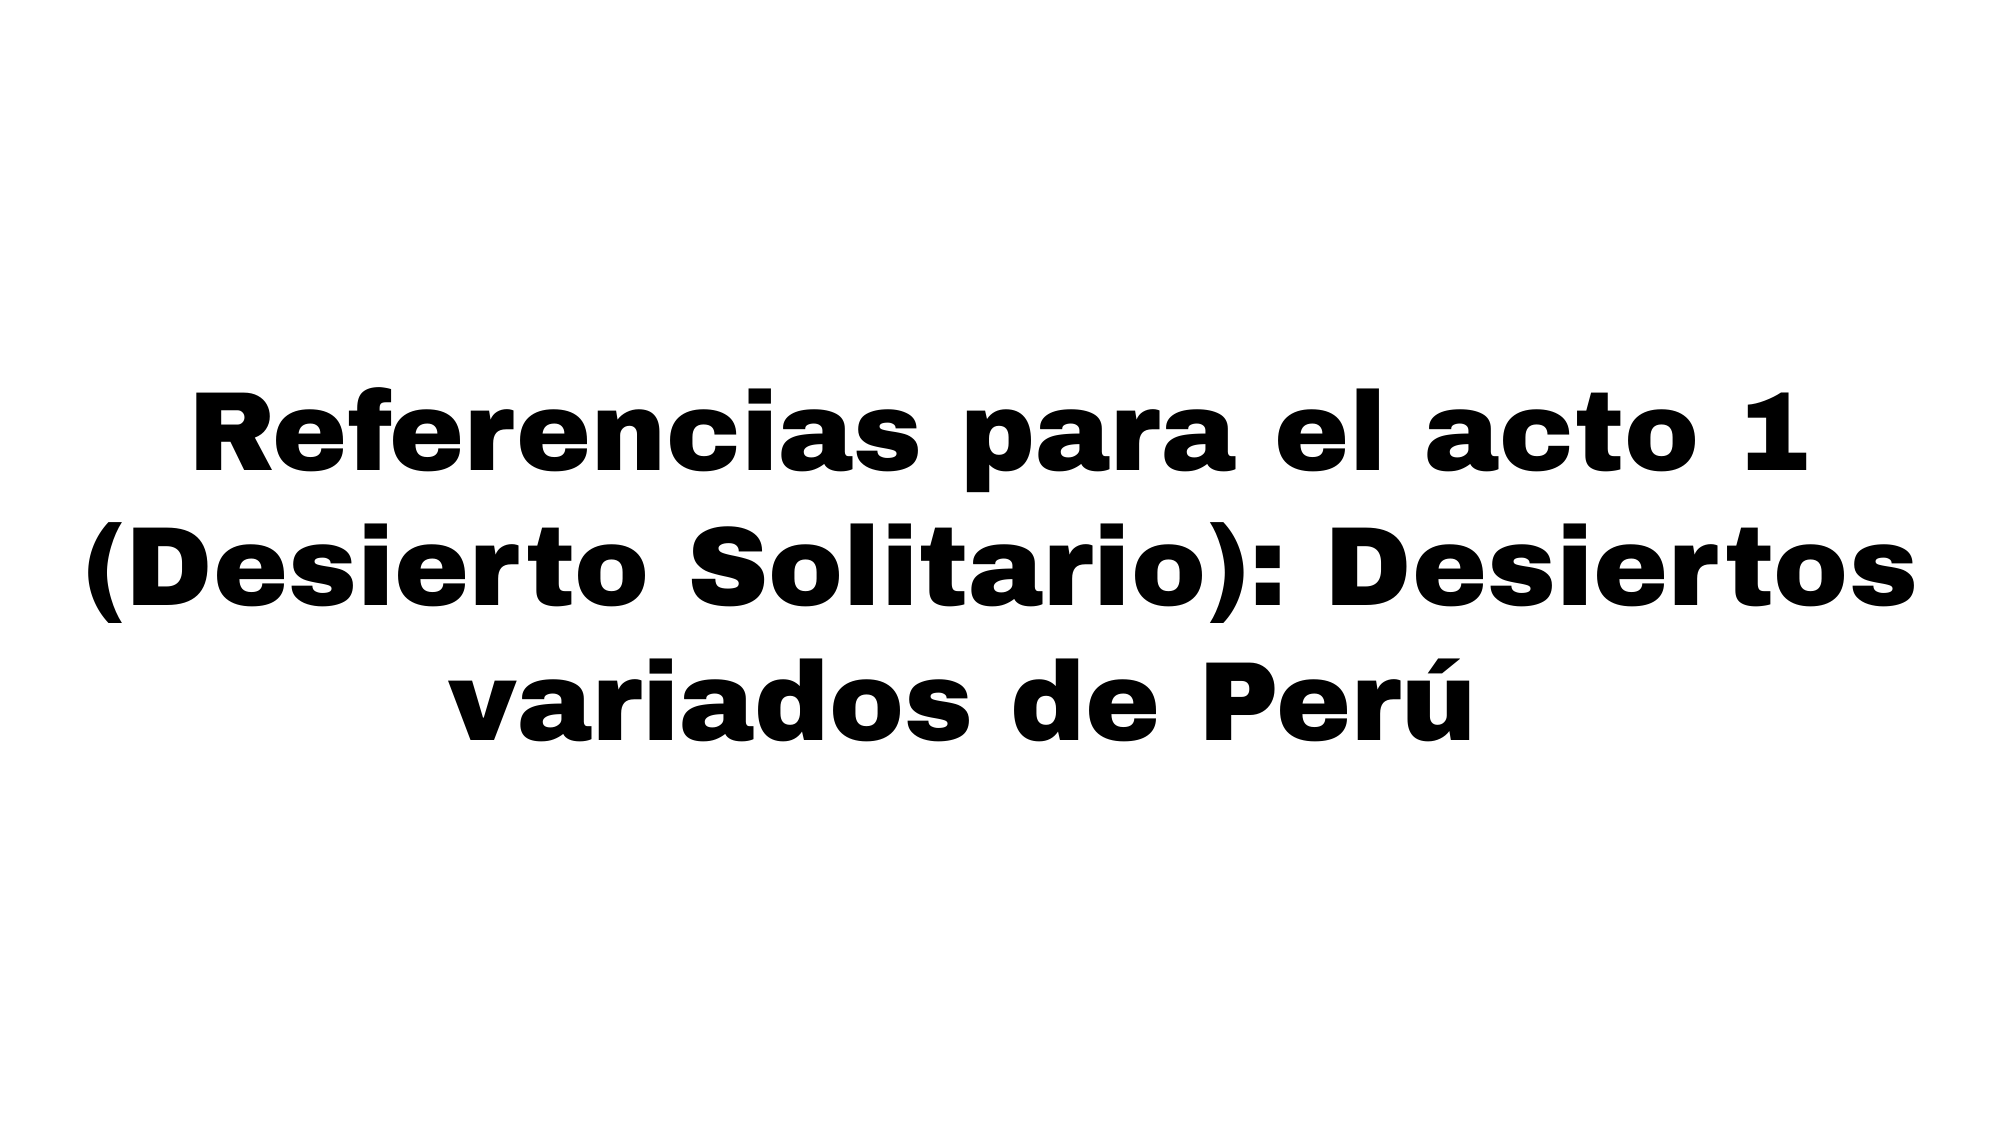

Referencias para el acto 1 (Desierto Solitario): Desiertos variados de Perú